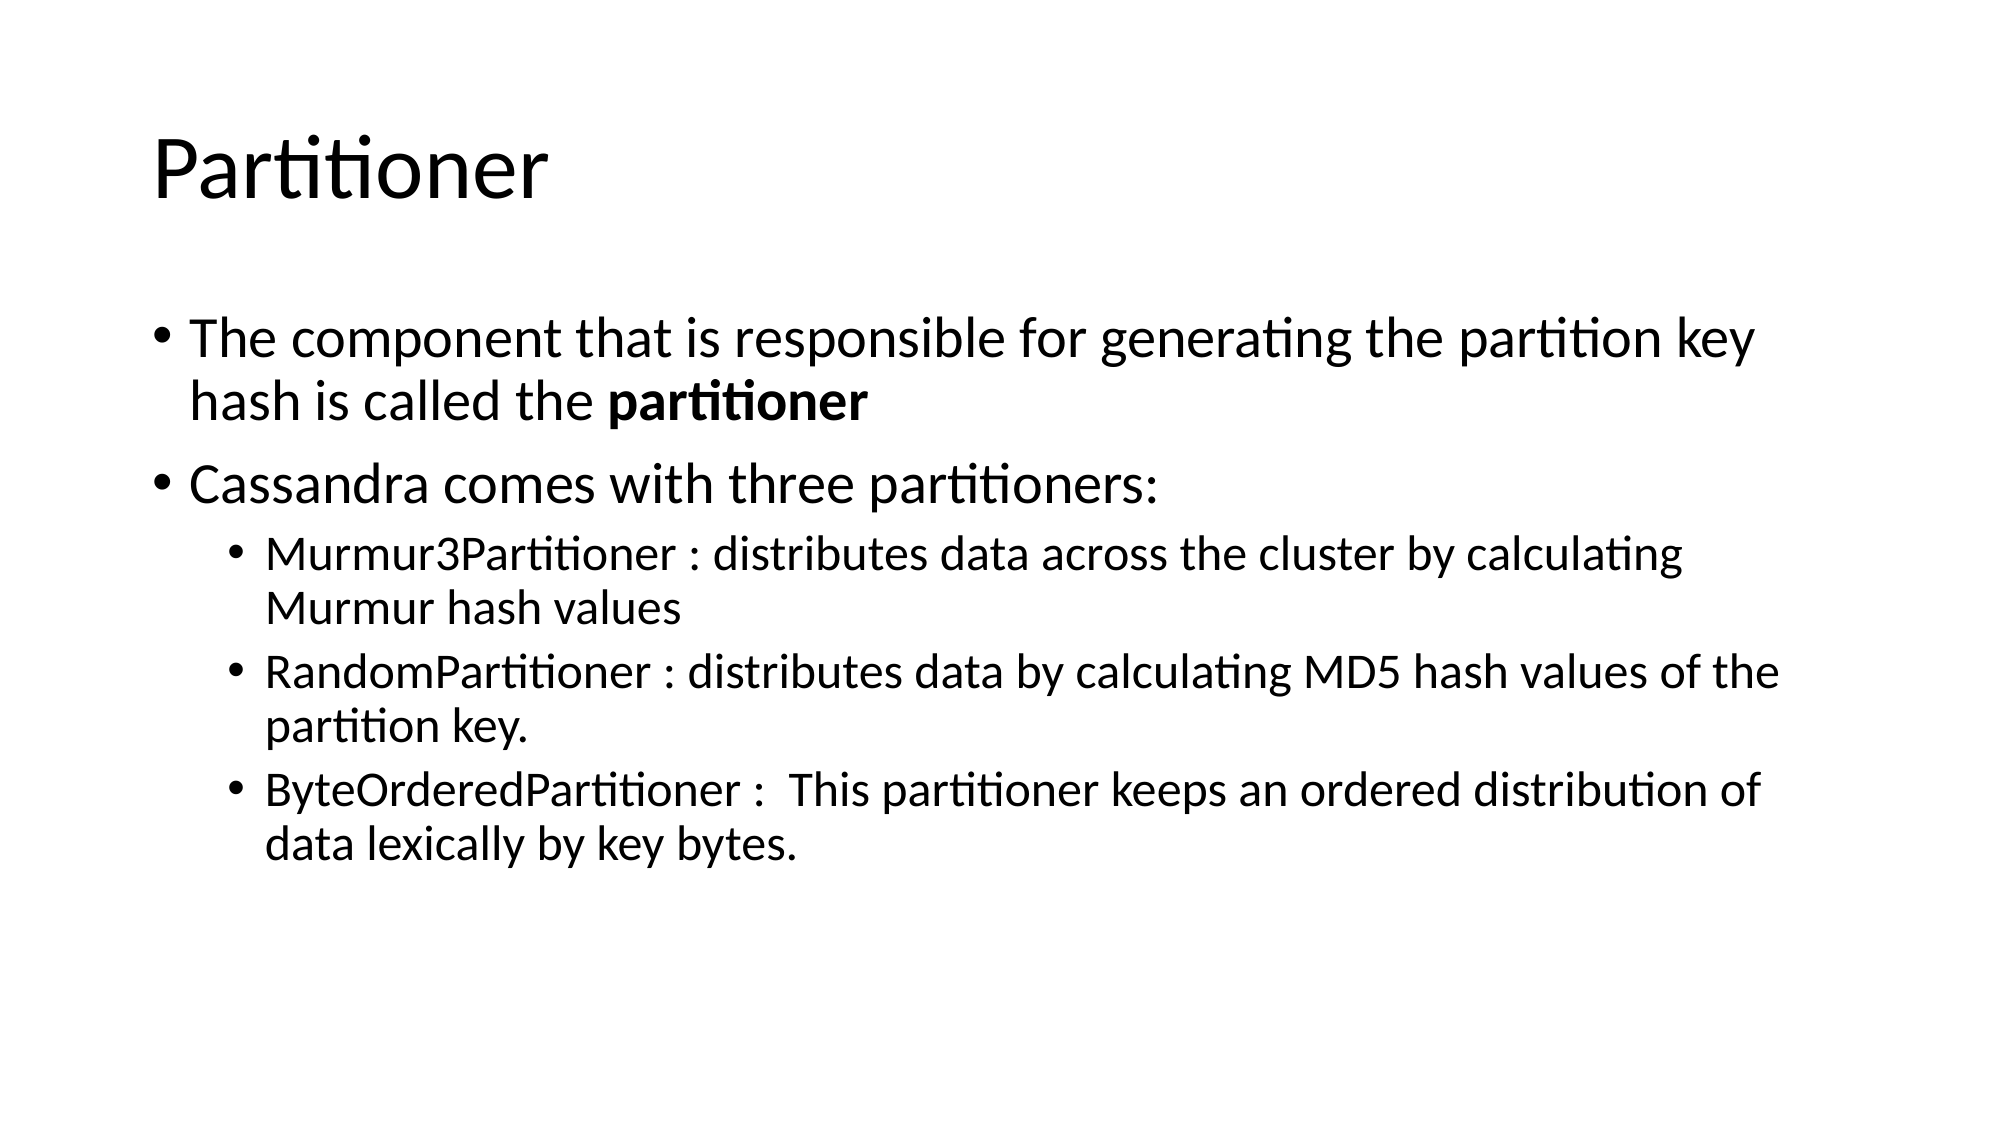

# Partitioner
The component that is responsible for generating the partition key hash is called the partitioner
Cassandra comes with three partitioners:
Murmur3Partitioner : distributes data across the cluster by calculating Murmur hash values
RandomPartitioner : distributes data by calculating MD5 hash values of the partition key.
ByteOrderedPartitioner :  This partitioner keeps an ordered distribution of data lexically by key bytes.